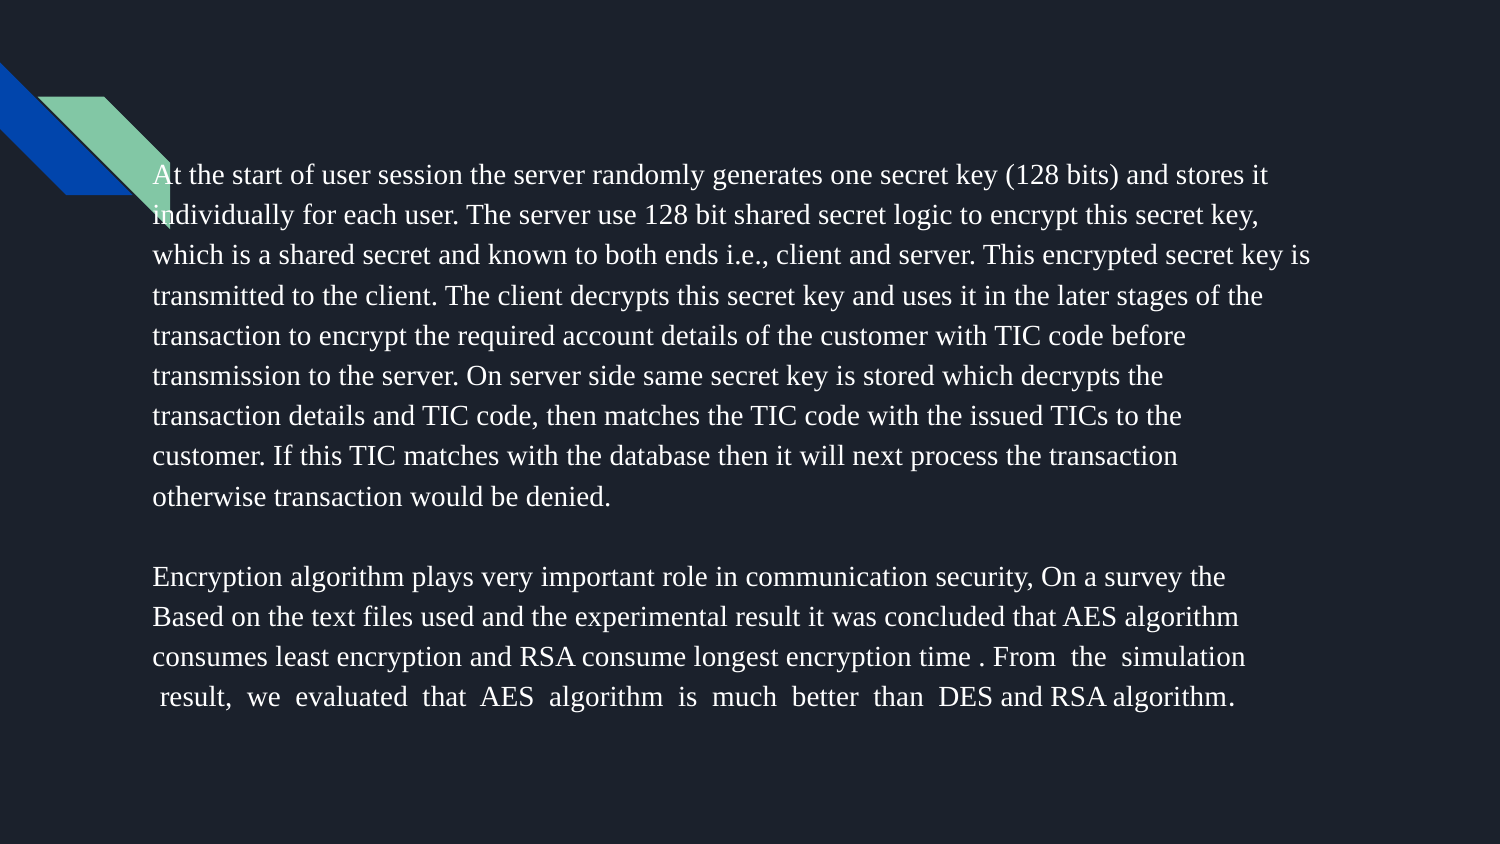

At the start of user session the server randomly generates one secret key (128 bits) and stores it
individually for each user. The server use 128 bit shared secret logic to encrypt this secret key,
which is a shared secret and known to both ends i.e., client and server. This encrypted secret key is
transmitted to the client. The client decrypts this secret key and uses it in the later stages of the
transaction to encrypt the required account details of the customer with TIC code before
transmission to the server. On server side same secret key is stored which decrypts the
transaction details and TIC code, then matches the TIC code with the issued TICs to the
customer. If this TIC matches with the database then it will next process the transaction
otherwise transaction would be denied.

Encryption algorithm plays very important role in communication security, On a survey the
Based on the text files used and the experimental result it was concluded that AES algorithm
consumes least encryption and RSA consume longest encryption time . From  the  simulation
 result,  we  evaluated  that  AES  algorithm  is  much  better  than  DES and RSA algorithm.